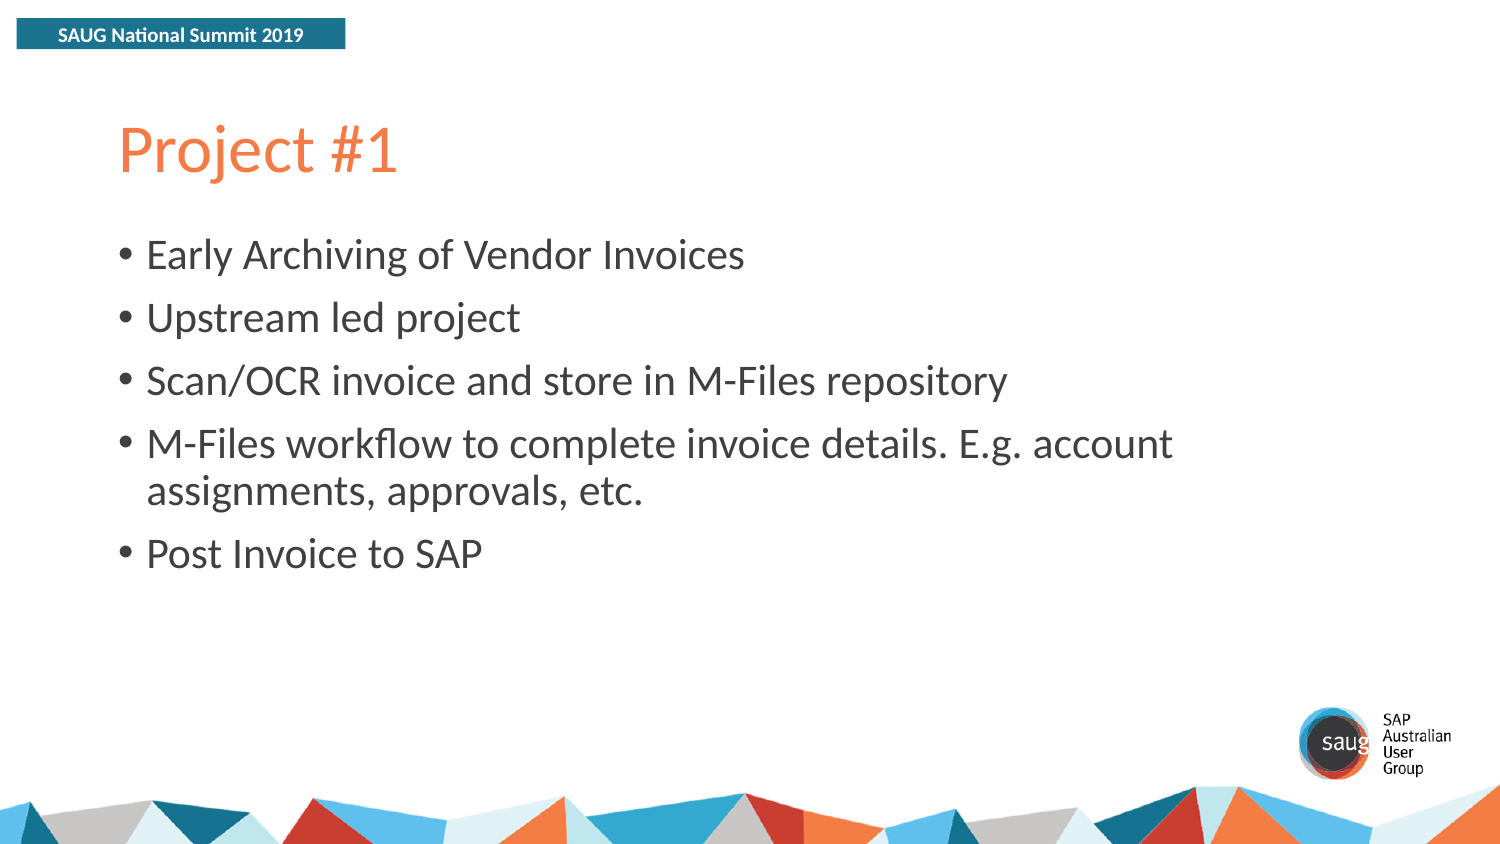

# Project #1
Early Archiving of Vendor Invoices
Upstream led project
Scan/OCR invoice and store in M-Files repository
M-Files workflow to complete invoice details. E.g. account assignments, approvals, etc.
Post Invoice to SAP